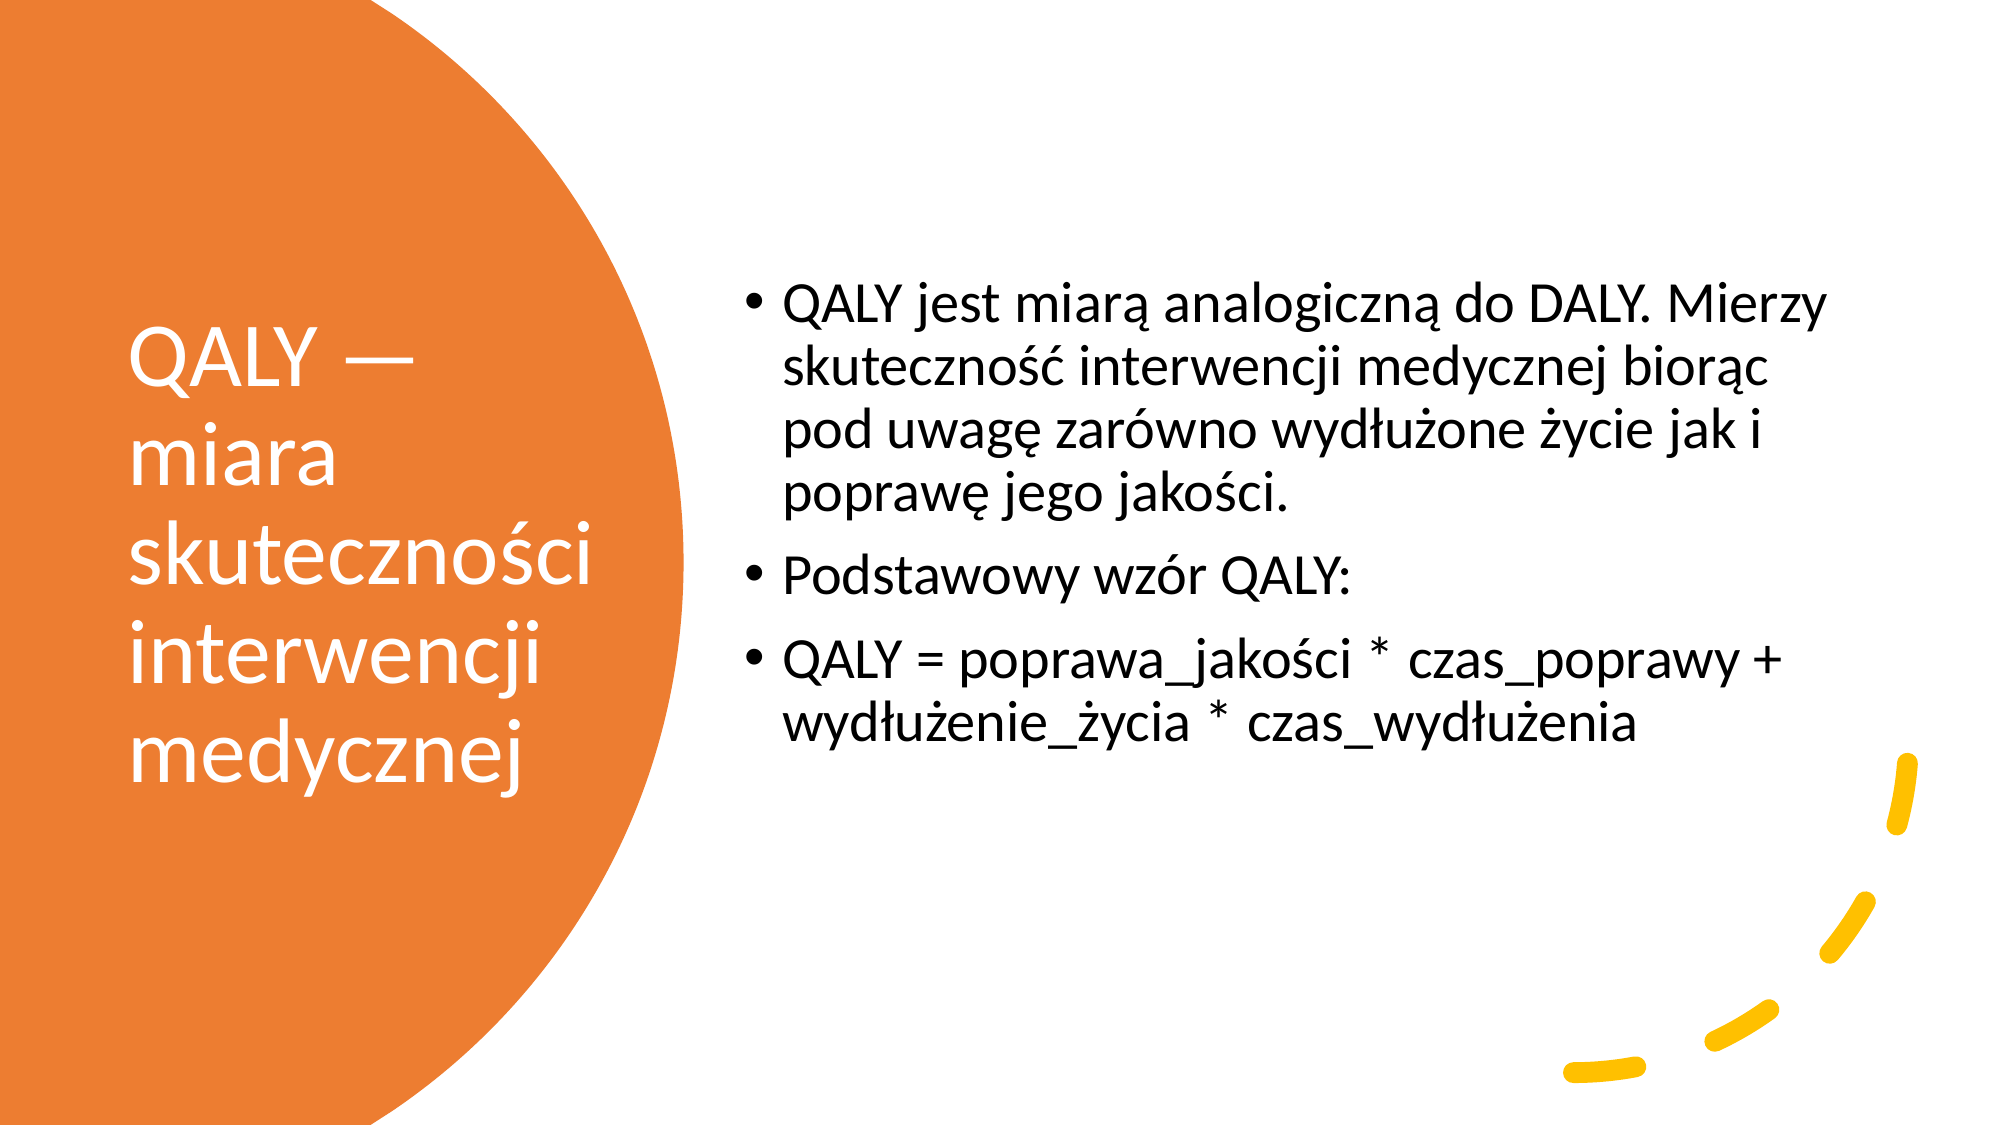

QALY jest miarą analogiczną do DALY. Mierzy skuteczność interwencji medycznej biorąc pod uwagę zarówno wydłużone życie jak i poprawę jego jakości.
Podstawowy wzór QALY:
QALY = poprawa_jakości * czas_poprawy + wydłużenie_życia * czas_wydłużenia

# QALY — miara skuteczności interwencji medycznej